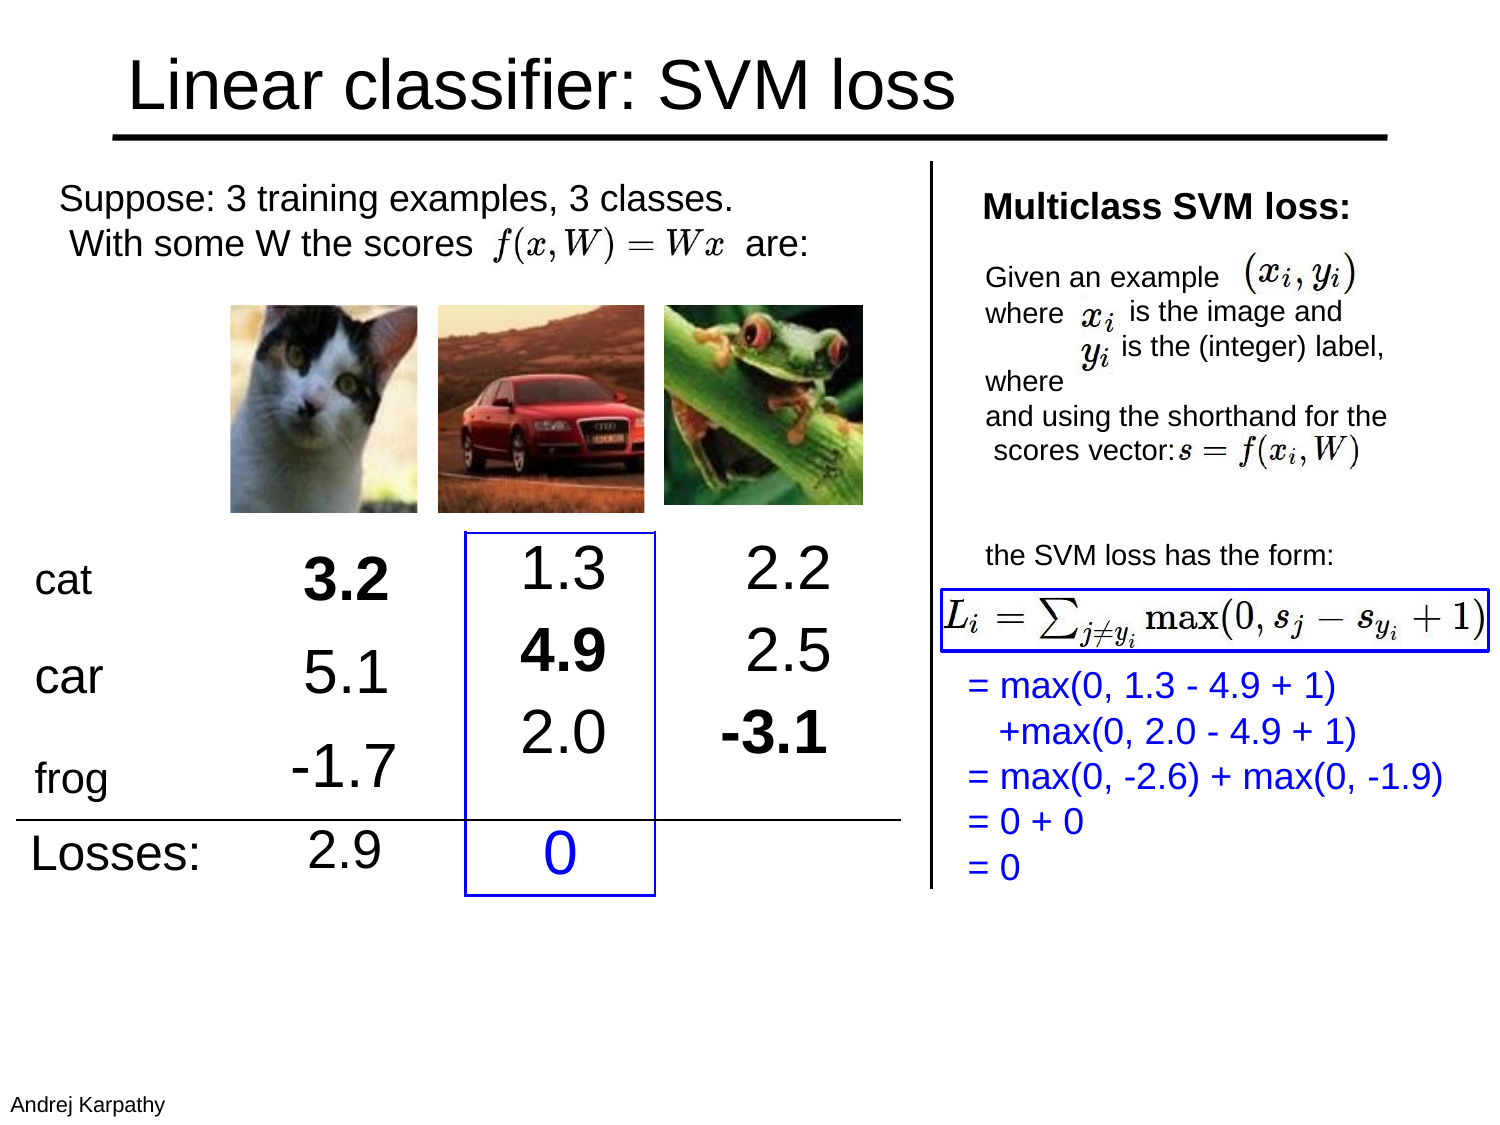

# Linear classifier: SVM loss

Suppose: 3 training examples, 3 classes.  With some W the scores
Multiclass SVM loss:
Given an example
are:

is the image and
is the (integer) label,

where  where

and using the shorthand for the  scores vector:

the SVM loss has the form:

| cat 3.2 car 5.1 frog -1.7 | 1.3 4.9 2.0 | 2.2 2.5 -3.1 |
| --- | --- | --- |
| Losses: 2.9 | 0 |  |

= max(0, 1.3 - 4.9 + 1)
+max(0, 2.0 - 4.9 + 1)
= max(0, -2.6) + max(0, -1.9)
= 0 + 0
= 0
Andrej Karpathy